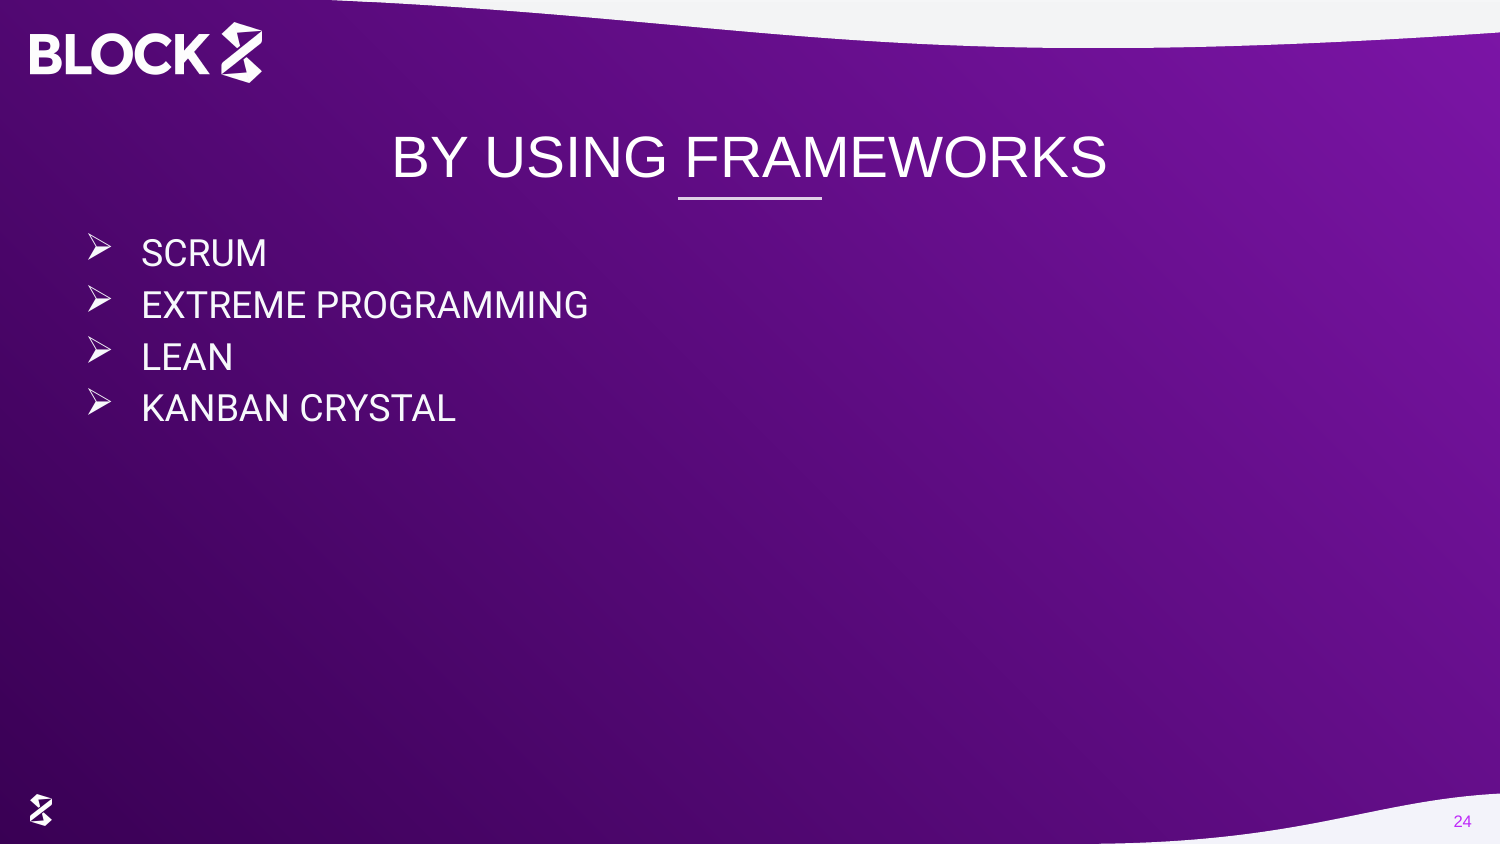

# BY USING FRAMEWORKS
SCRUM
EXTREME PROGRAMMING
LEAN
KANBAN CRYSTAL
24